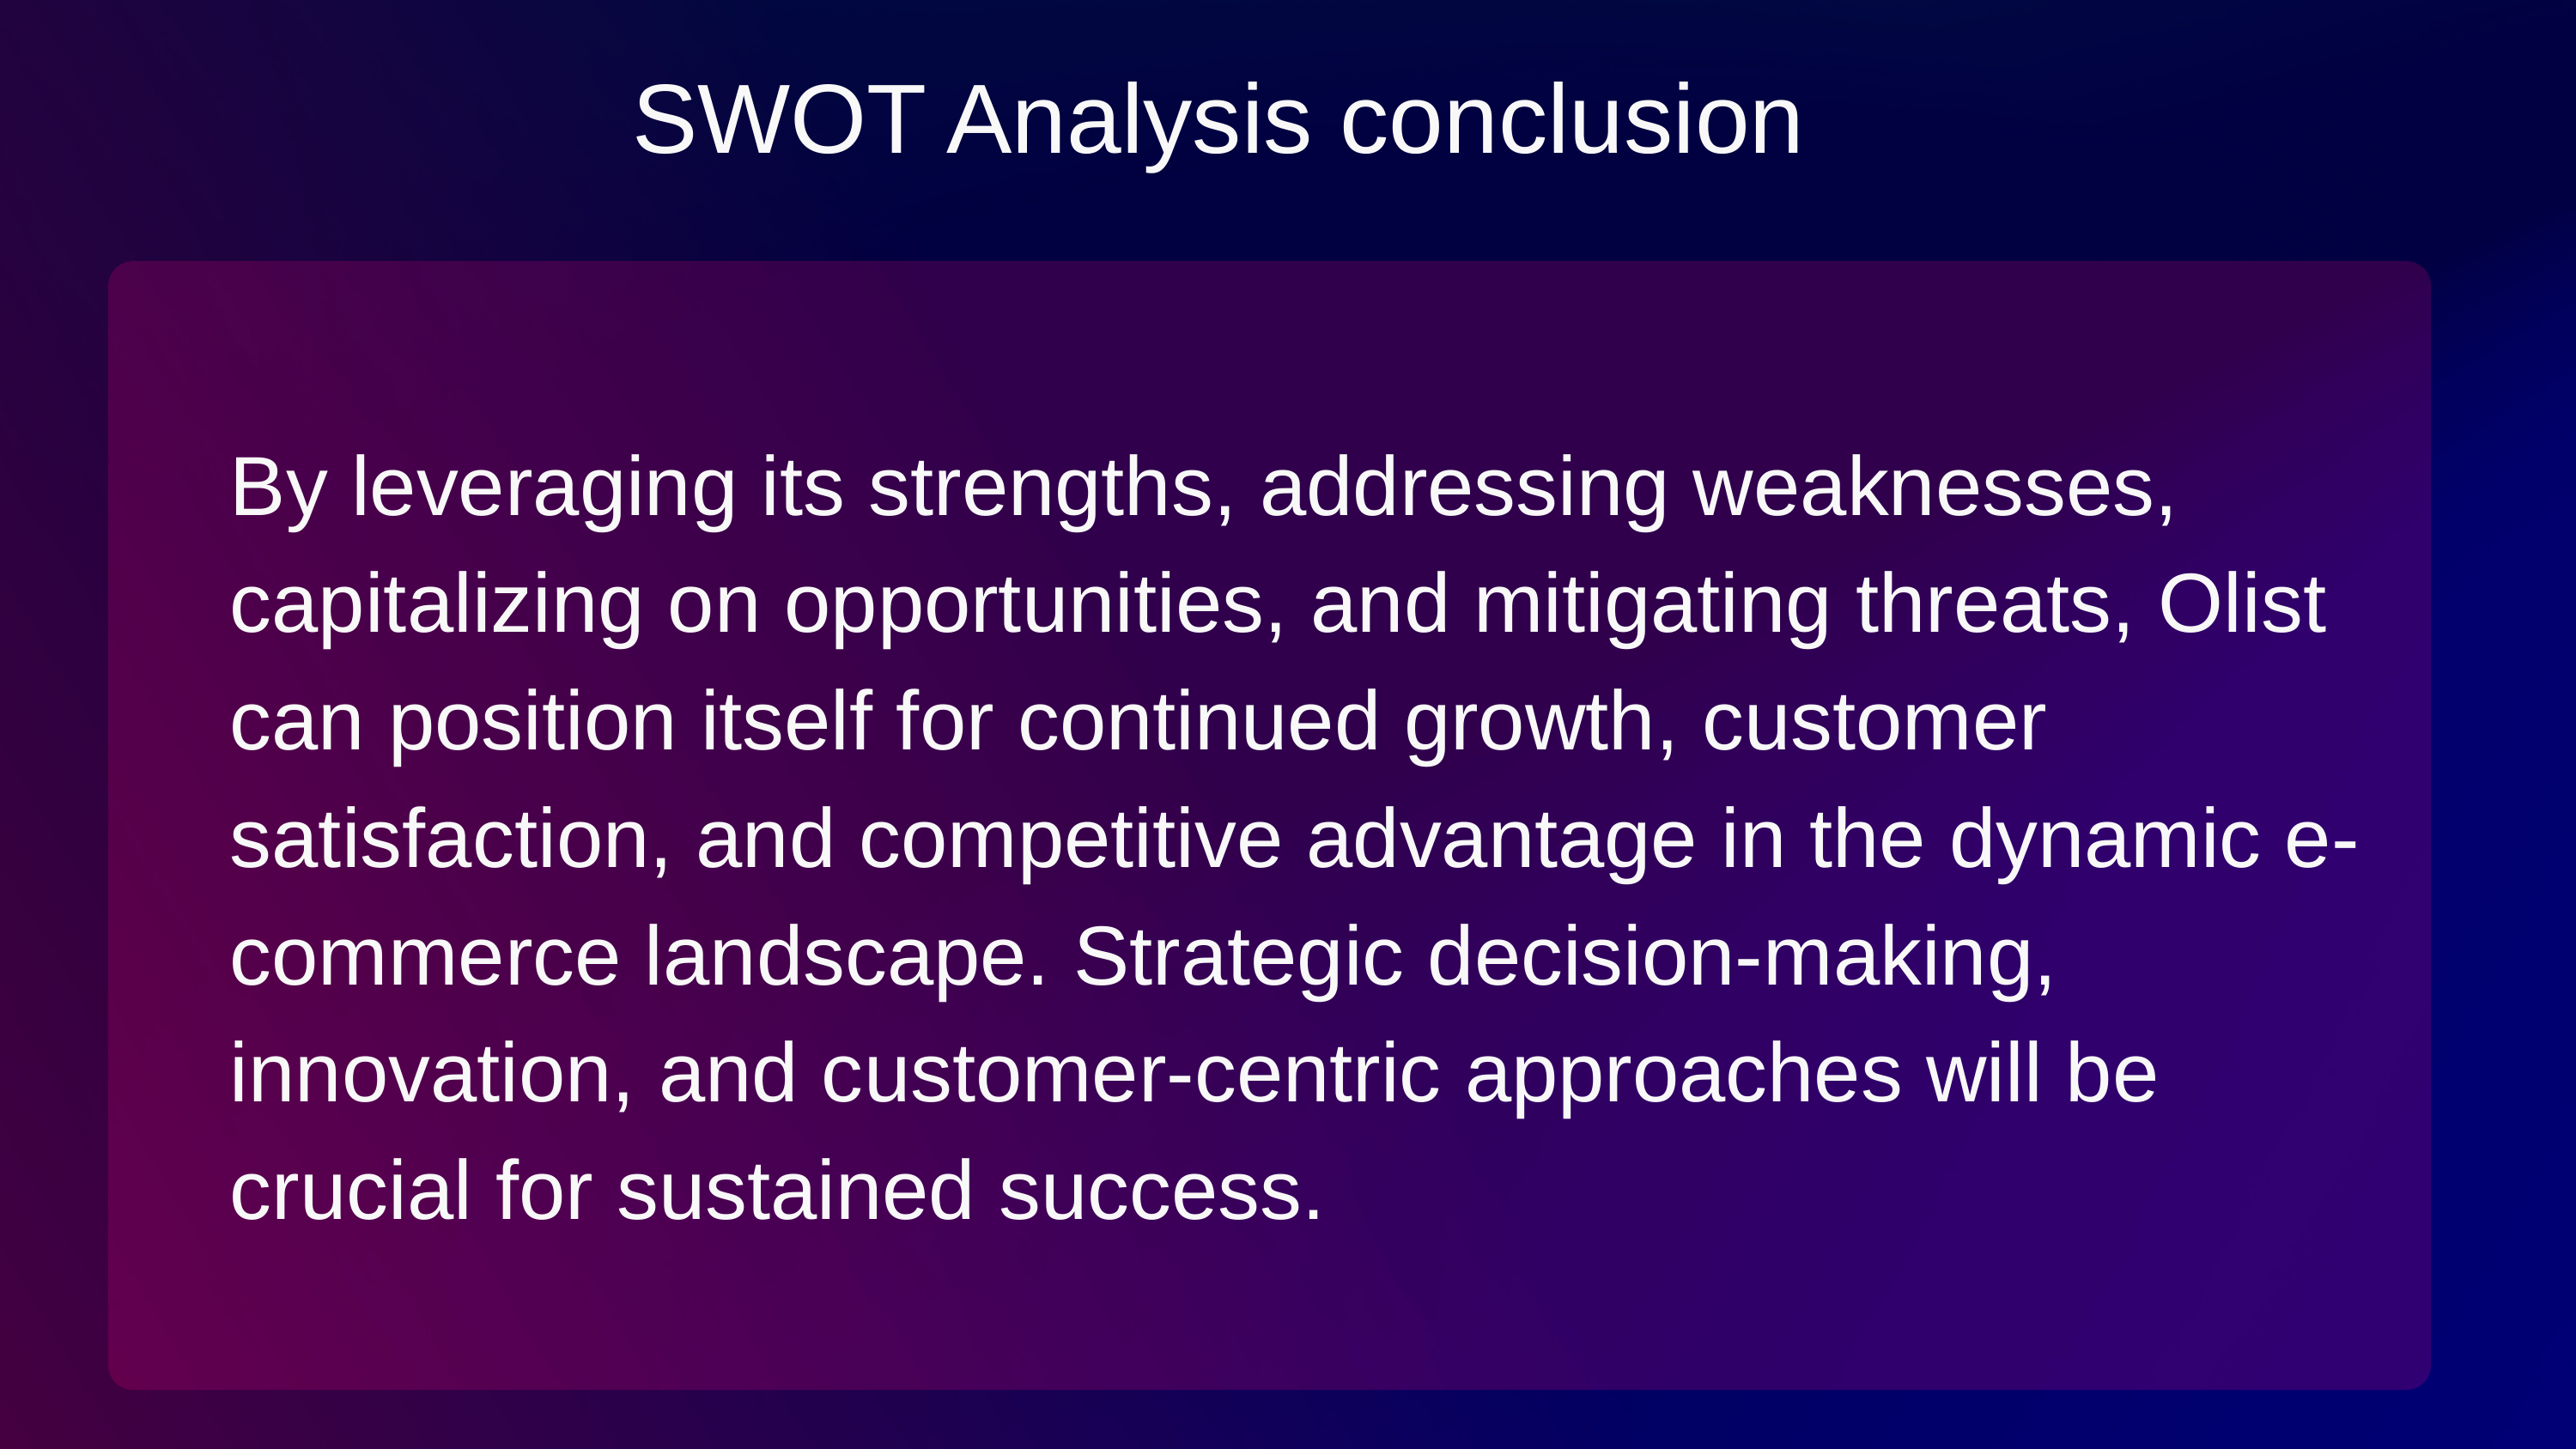

SWOT Analysis conclusion

By leveraging its strengths, addressing weaknesses, capitalizing on opportunities, and mitigating threats, Olist can position itself for continued growth, customer satisfaction, and competitive advantage in the dynamic e-commerce landscape. Strategic decision-making, innovation, and customer-centric approaches will be crucial for sustained success.